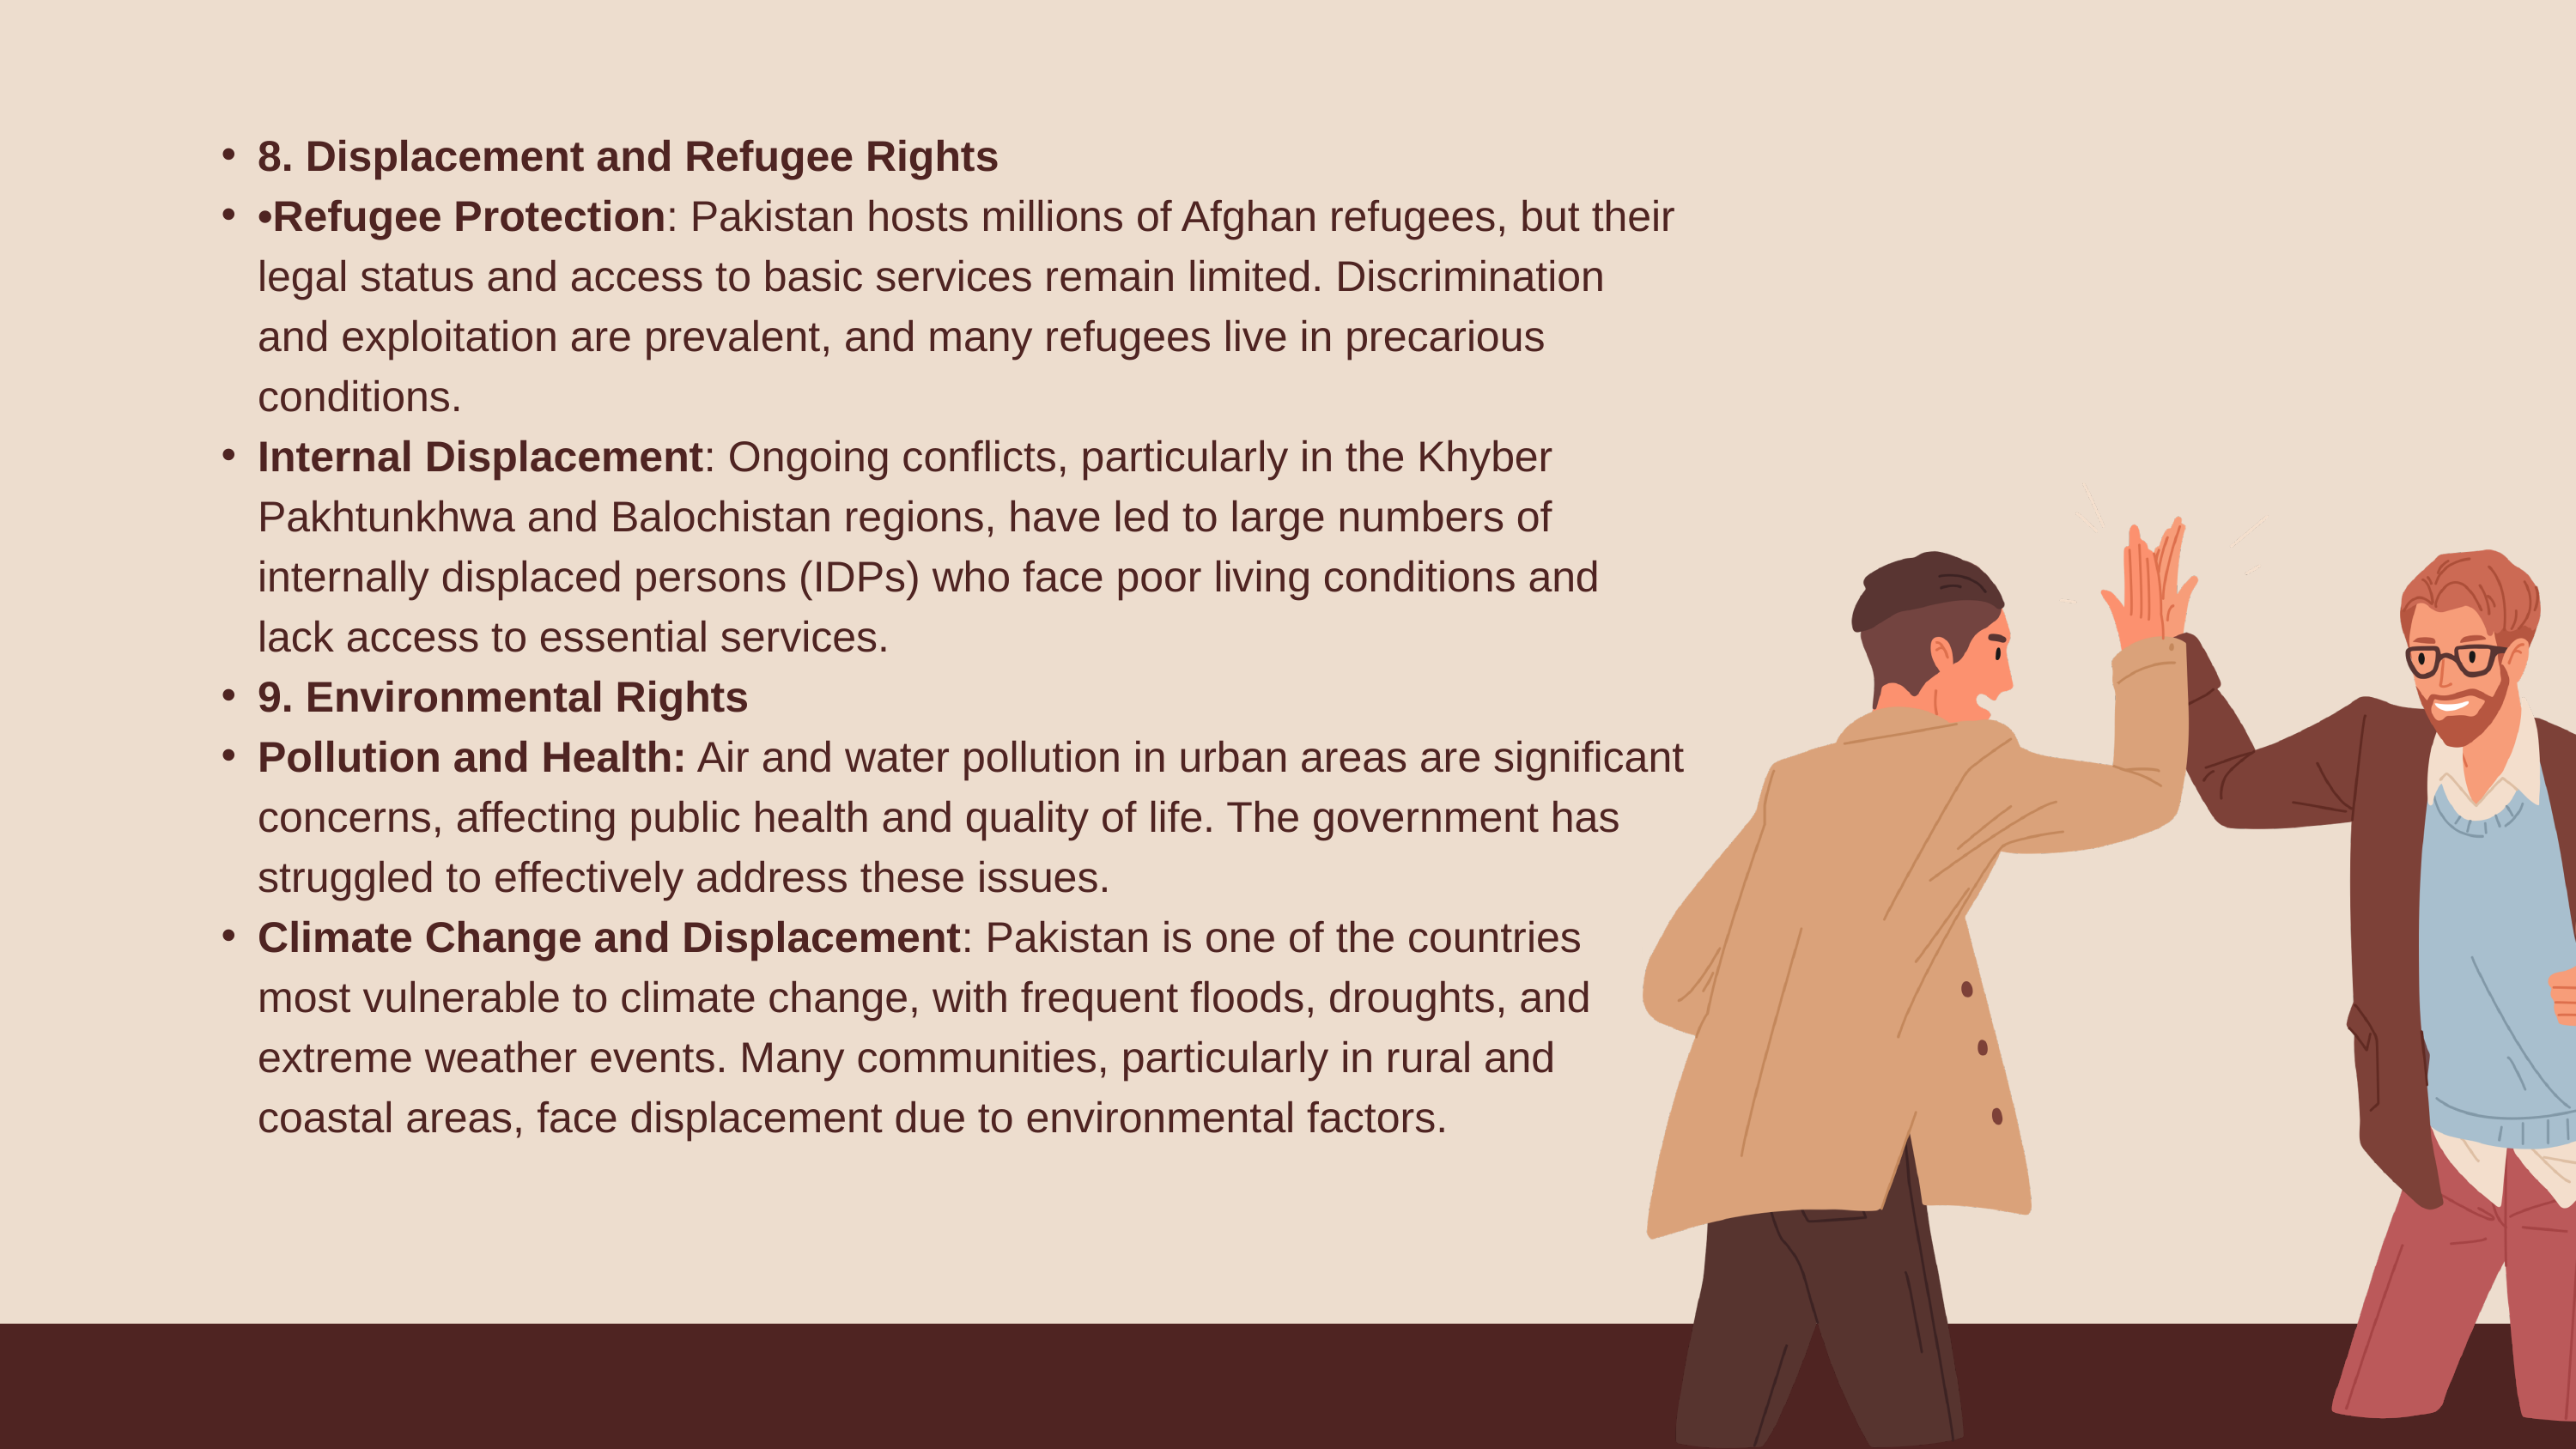

8. Displacement and Refugee Rights
•Refugee Protection: Pakistan hosts millions of Afghan refugees, but their legal status and access to basic services remain limited. Discrimination and exploitation are prevalent, and many refugees live in precarious conditions.
Internal Displacement: Ongoing conflicts, particularly in the Khyber Pakhtunkhwa and Balochistan regions, have led to large numbers of internally displaced persons (IDPs) who face poor living conditions and lack access to essential services.
9. Environmental Rights
Pollution and Health: Air and water pollution in urban areas are significant concerns, affecting public health and quality of life. The government has struggled to effectively address these issues.
Climate Change and Displacement: Pakistan is one of the countries most vulnerable to climate change, with frequent floods, droughts, and extreme weather events. Many communities, particularly in rural and coastal areas, face displacement due to environmental factors.